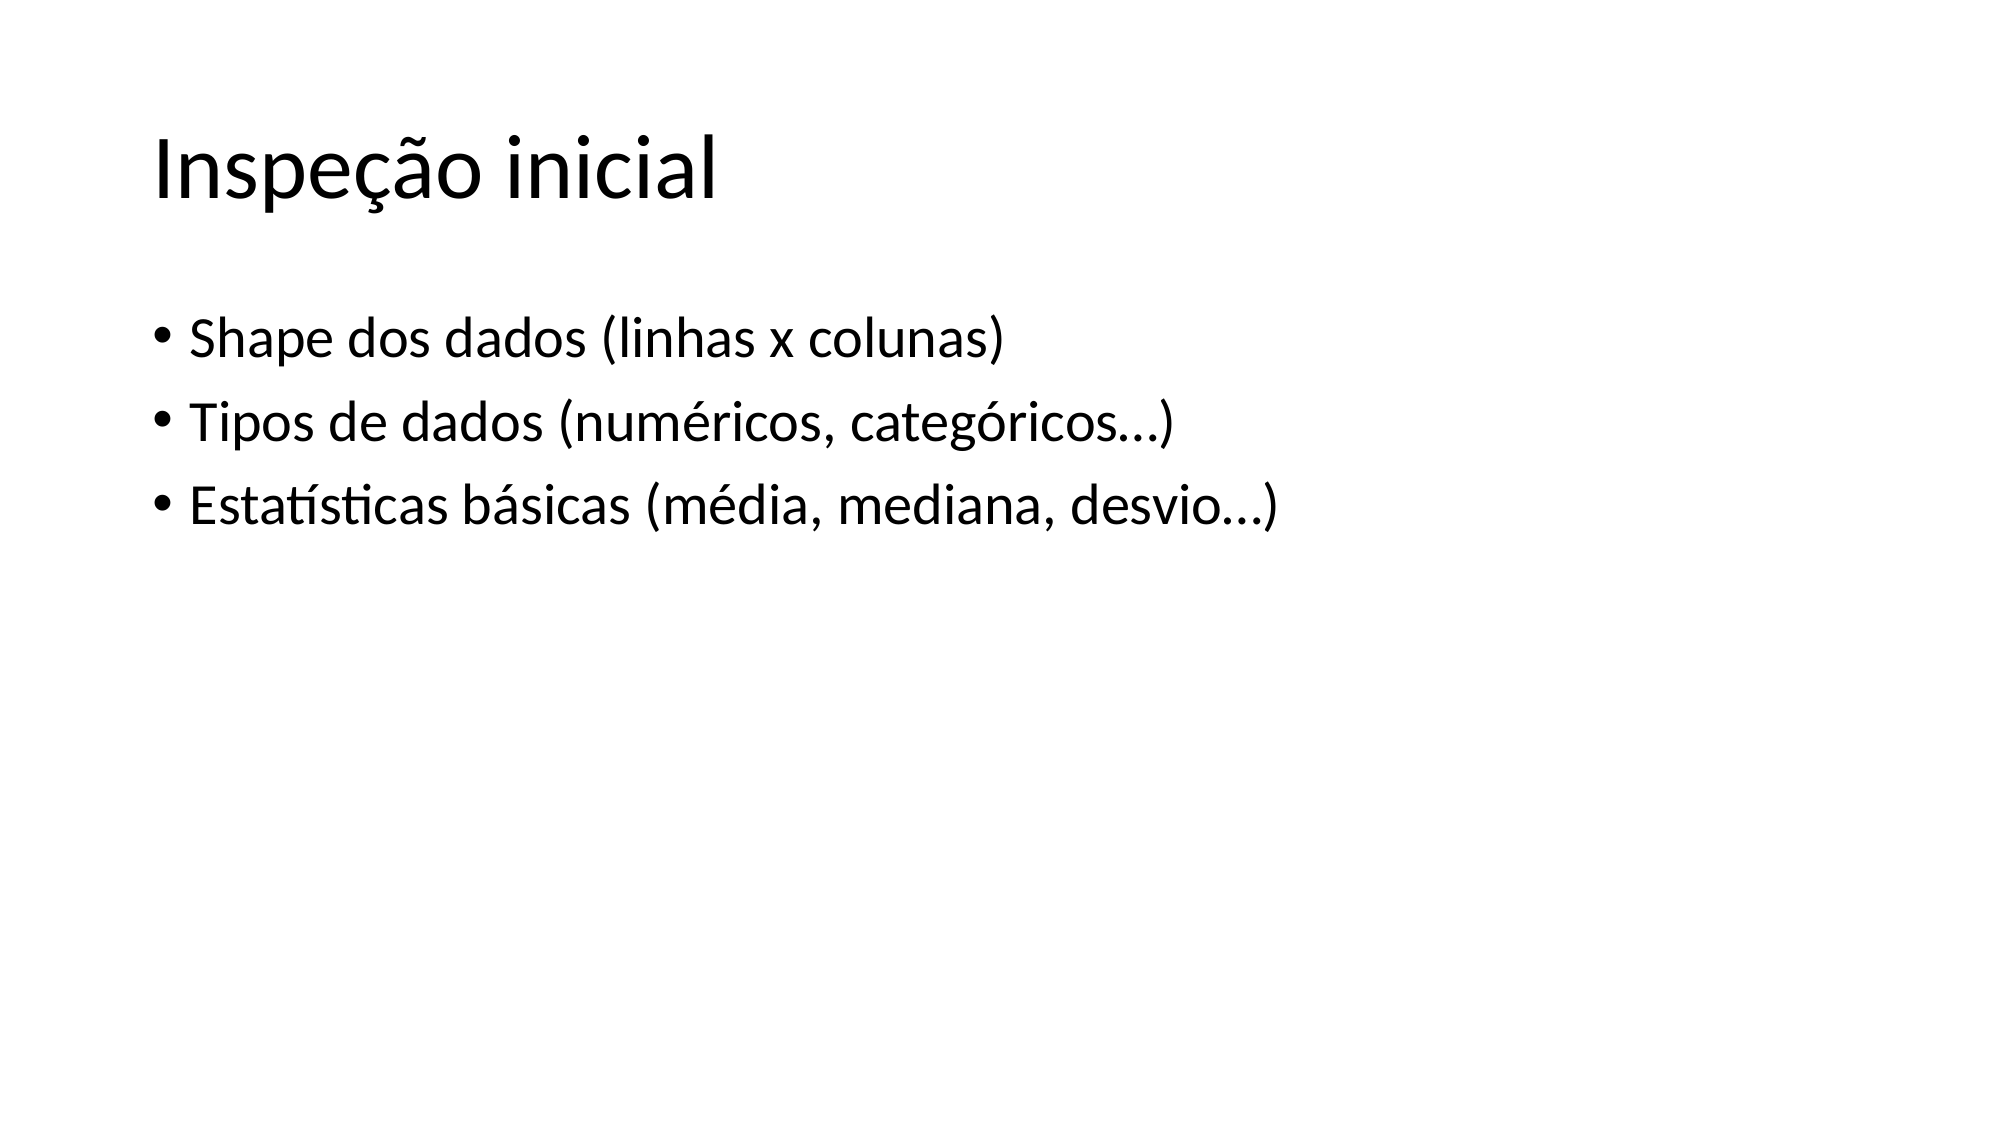

# Inspeção inicial
Shape dos dados (linhas x colunas)
Tipos de dados (numéricos, categóricos…)
Estatísticas básicas (média, mediana, desvio…)